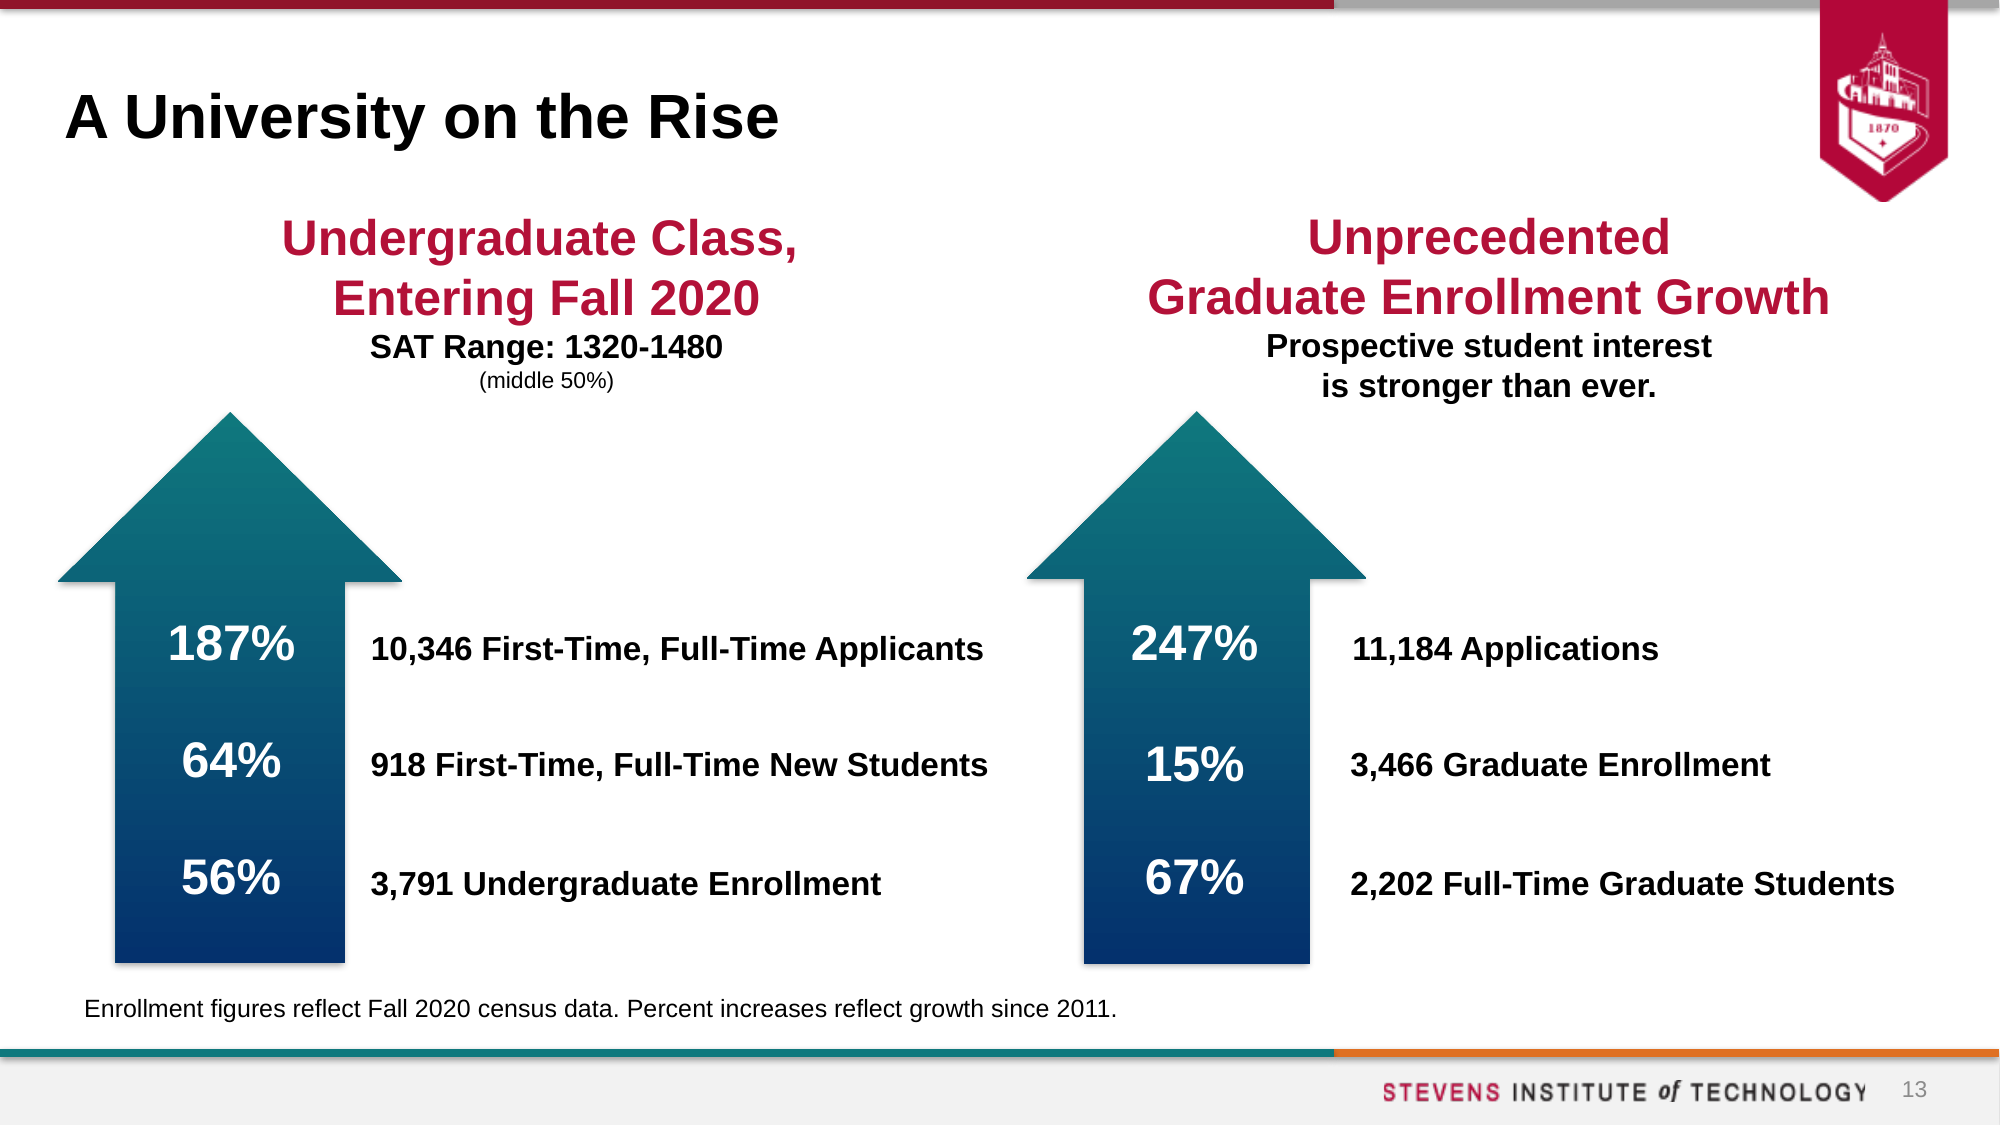

# A University on the Rise
Unprecedented
Graduate Enrollment Growth
Prospective student interest
is stronger than ever.
Undergraduate Class,
Entering Fall 2020
SAT Range: 1320-1480
(middle 50%)

187%
247%
10,346 First-Time, Full-Time Applicants
11,184 Applications
64%
15%
918 First-Time, Full-Time New Students
3,466 Graduate Enrollment
67%
56%
3,791 Undergraduate Enrollment
2,202 Full-Time Graduate Students
Enrollment figures reflect Fall 2020 census data. Percent increases reflect growth since 2011.
13